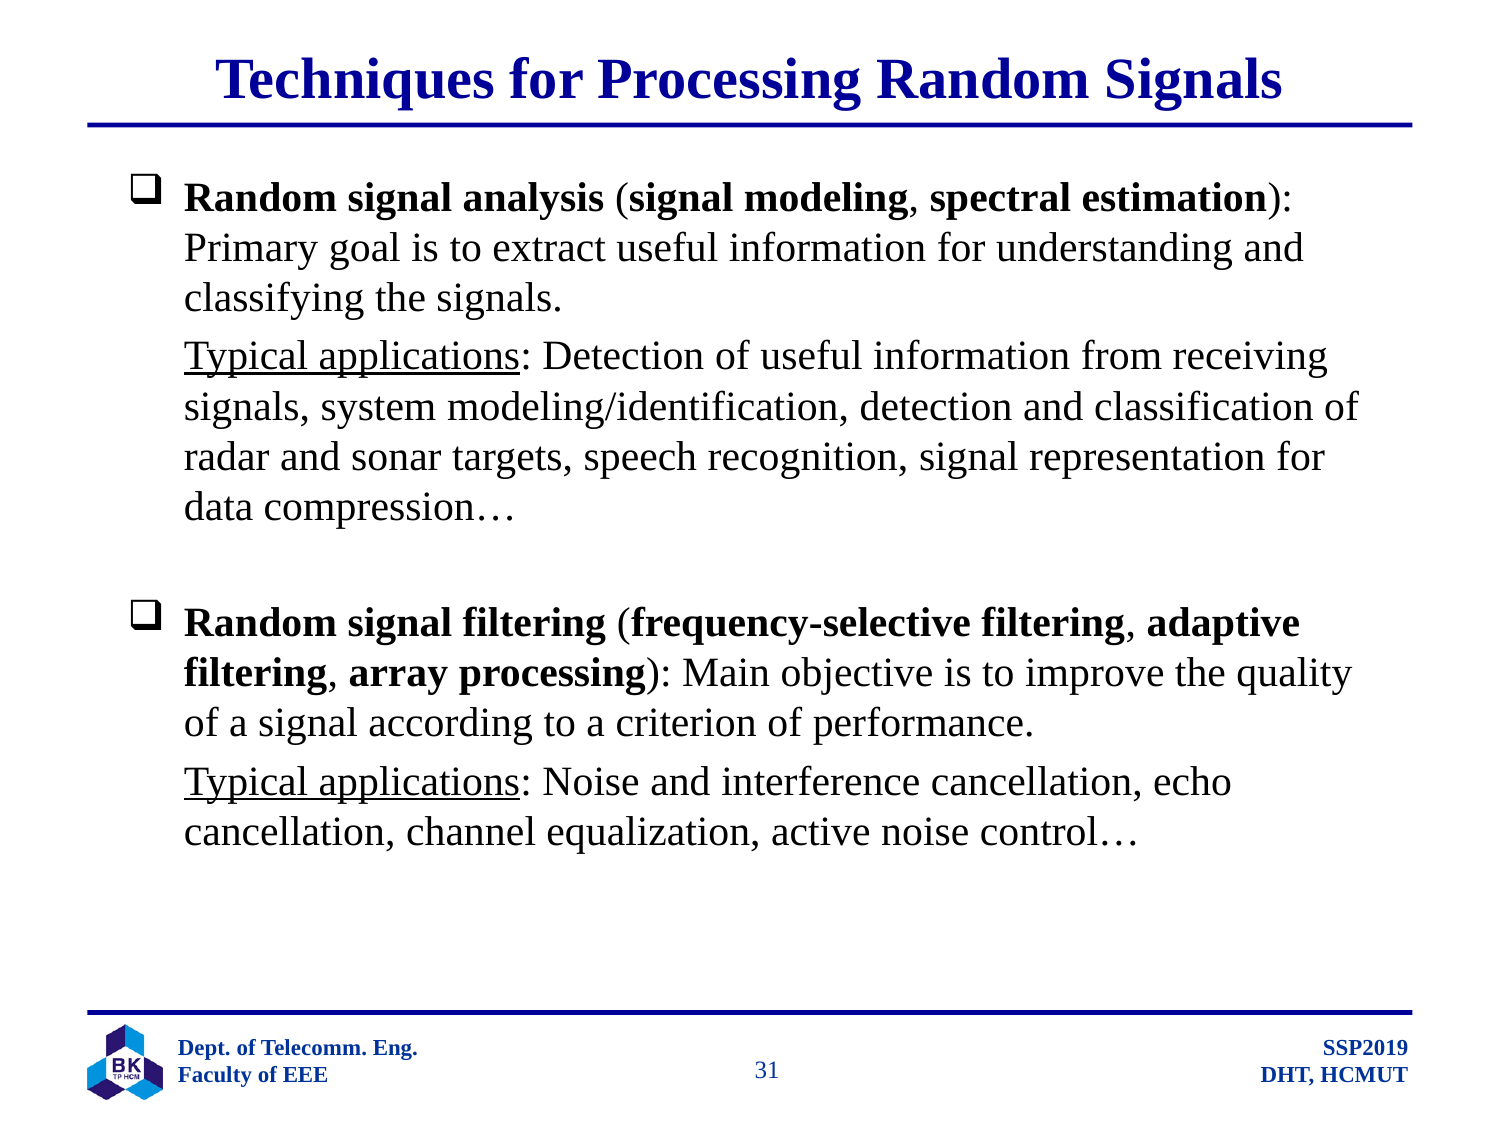

# Techniques for Processing Random Signals
Random signal analysis (signal modeling, spectral estimation): Primary goal is to extract useful information for understanding and classifying the signals.
	Typical applications: Detection of useful information from receiving signals, system modeling/identification, detection and classification of radar and sonar targets, speech recognition, signal representation for data compression…

Random signal filtering (frequency-selective filtering, adaptive filtering, array processing): Main objective is to improve the quality of a signal according to a criterion of performance.
	Typical applications: Noise and interference cancellation, echo cancellation, channel equalization, active noise control…
		  31